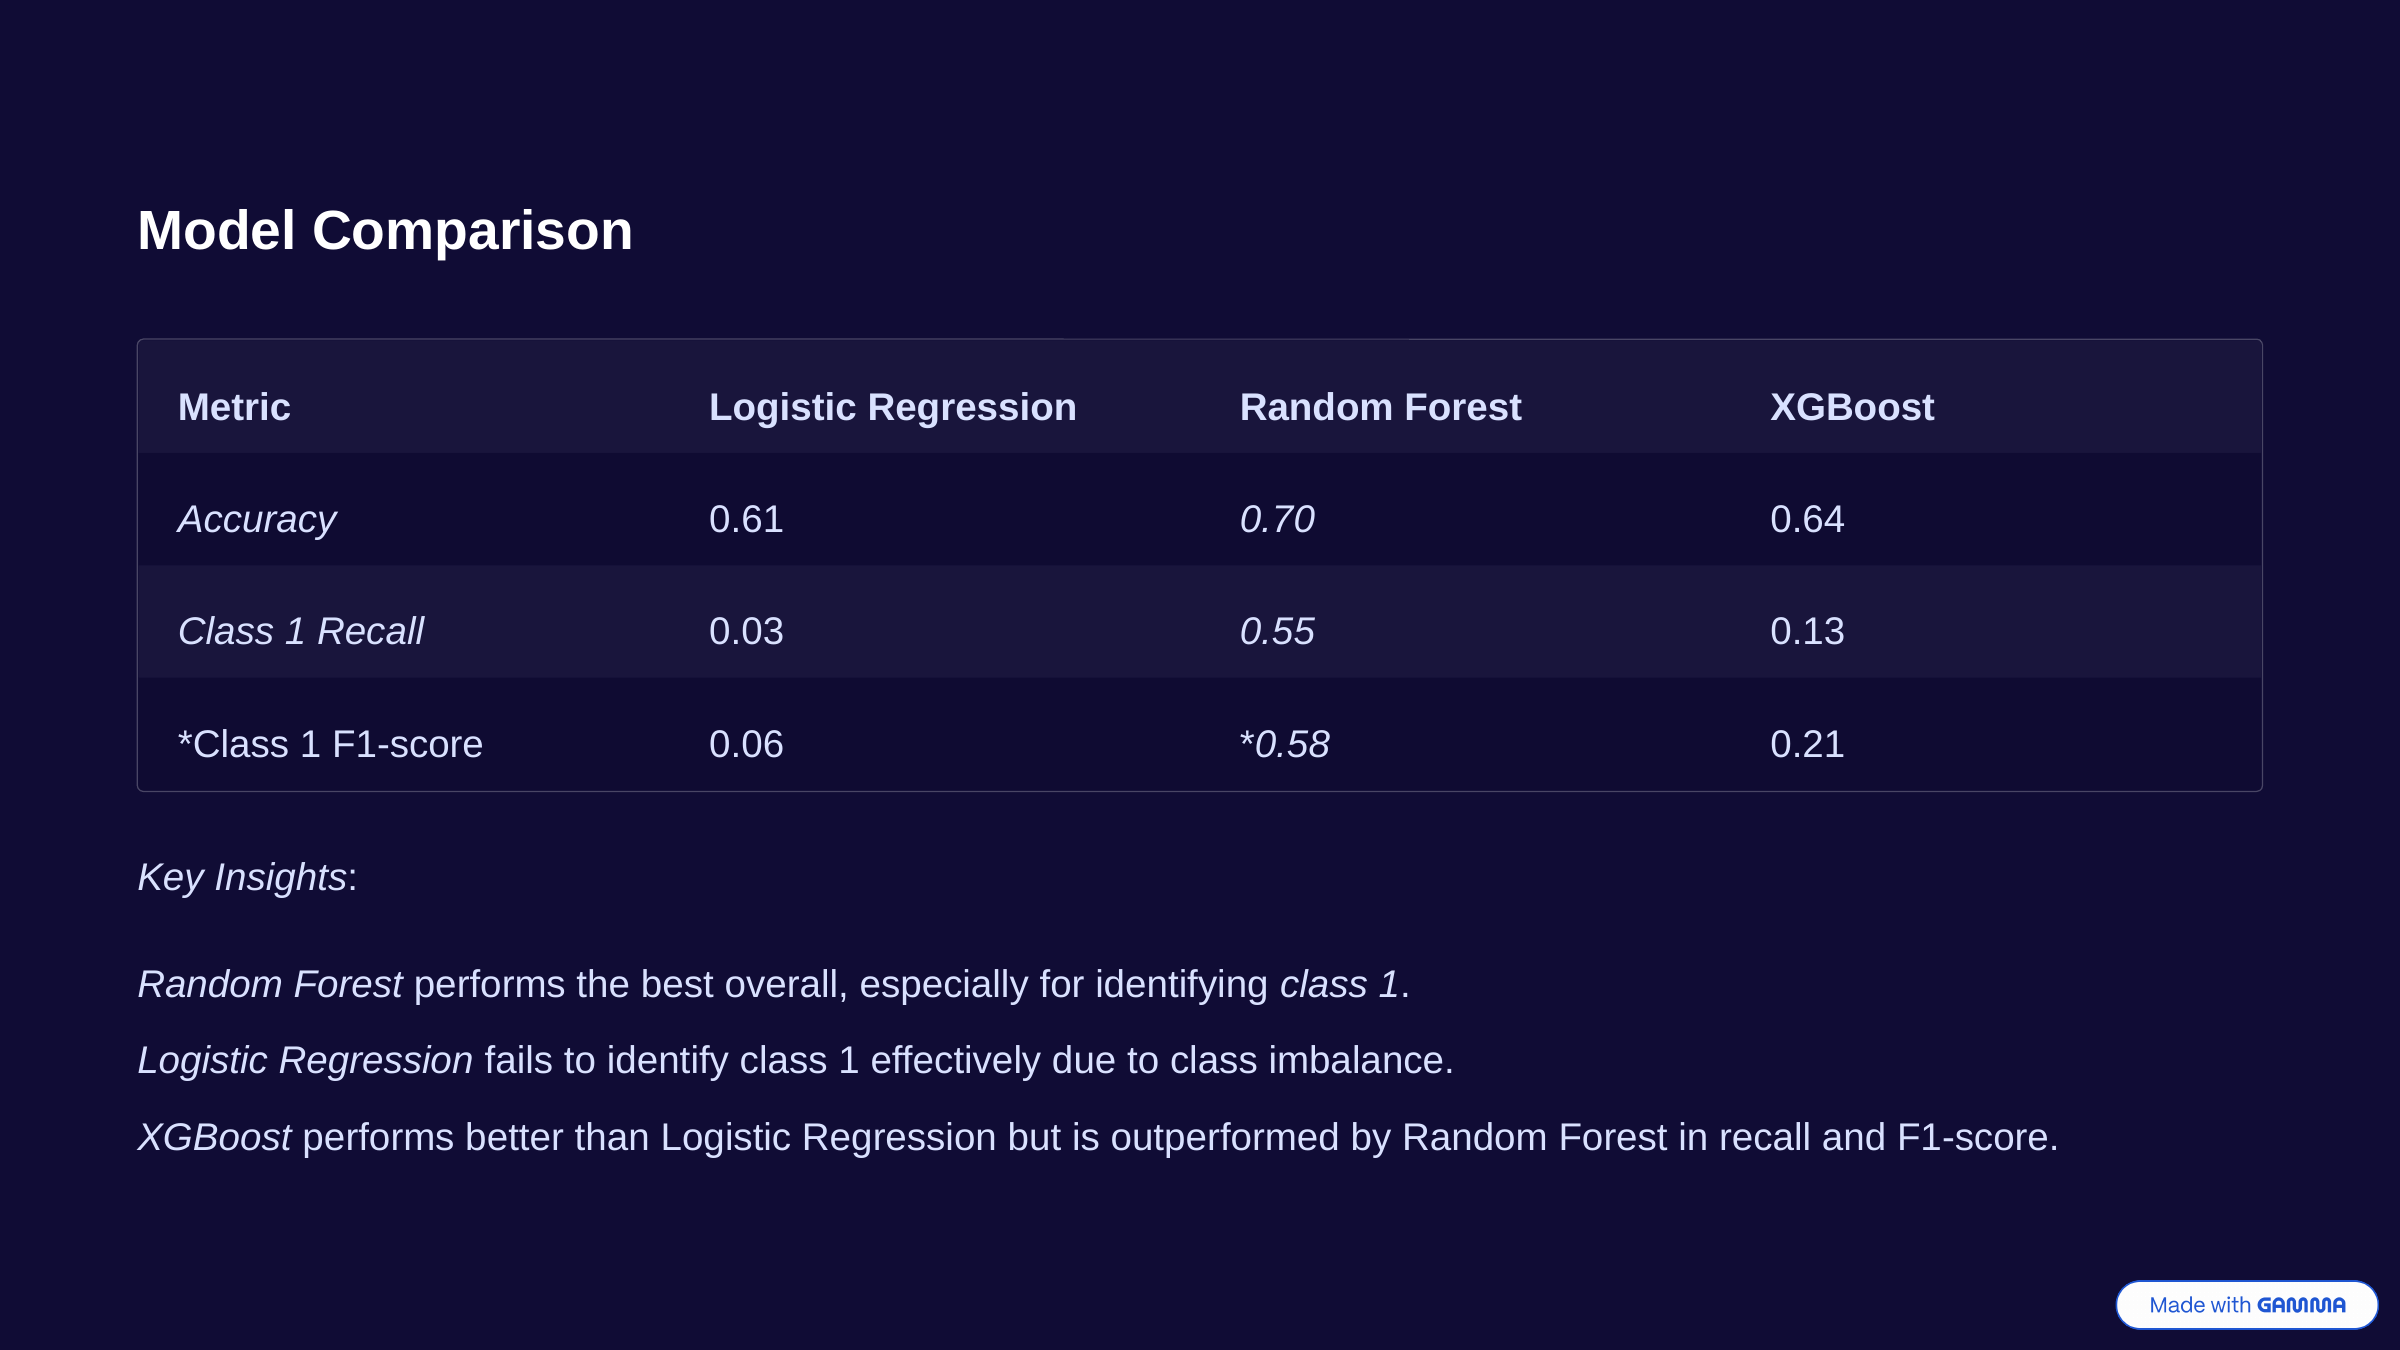

Model Comparison

Metric
Logistic Regression
Random Forest
XGBoost

Accuracy
0.61
0.70
0.64

Class 1 Recall
0.03
0.55
0.13

*Class 1 F1-score
0.06
*0.58
0.21
Key Insights:
Random Forest performs the best overall, especially for identifying class 1.
Logistic Regression fails to identify class 1 effectively due to class imbalance.
XGBoost performs better than Logistic Regression but is outperformed by Random Forest in recall and F1-score.